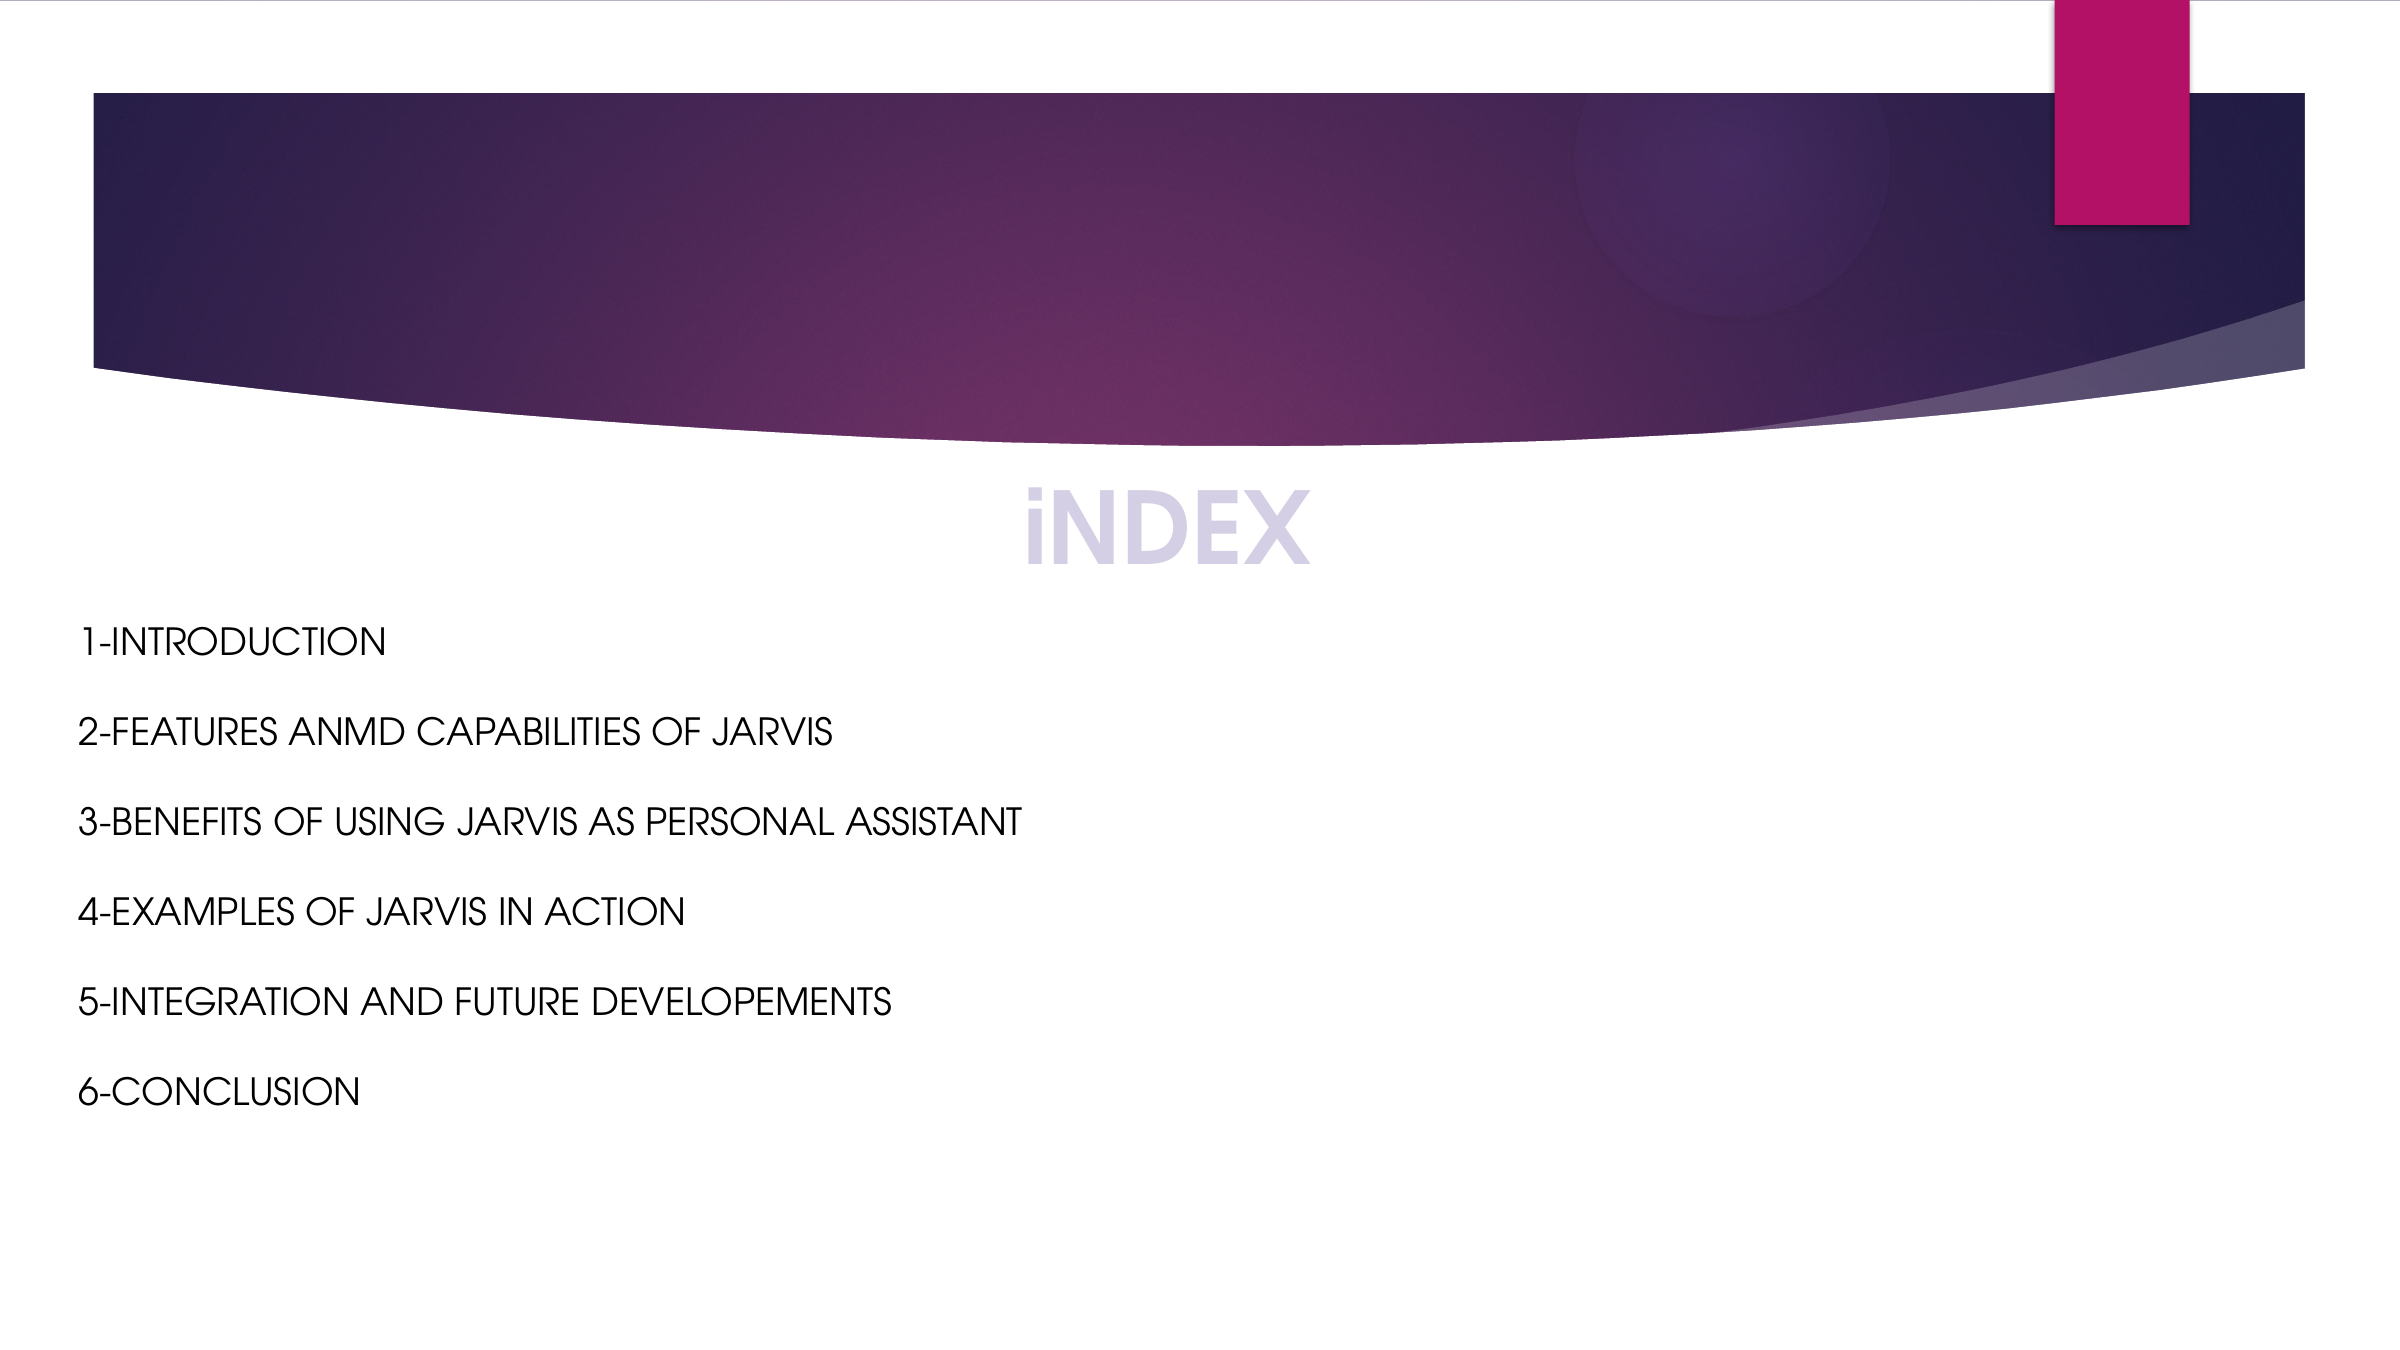

iNDEX
1-INTRODUCTION

2-FEATURES ANMD CAPABILITIES OF JARVIS

3-BENEFITS OF USING JARVIS AS PERSONAL ASSISTANT

4-EXAMPLES OF JARVIS IN ACTION

5-INTEGRATION AND FUTURE DEVELOPEMENTS

6-CONCLUSION